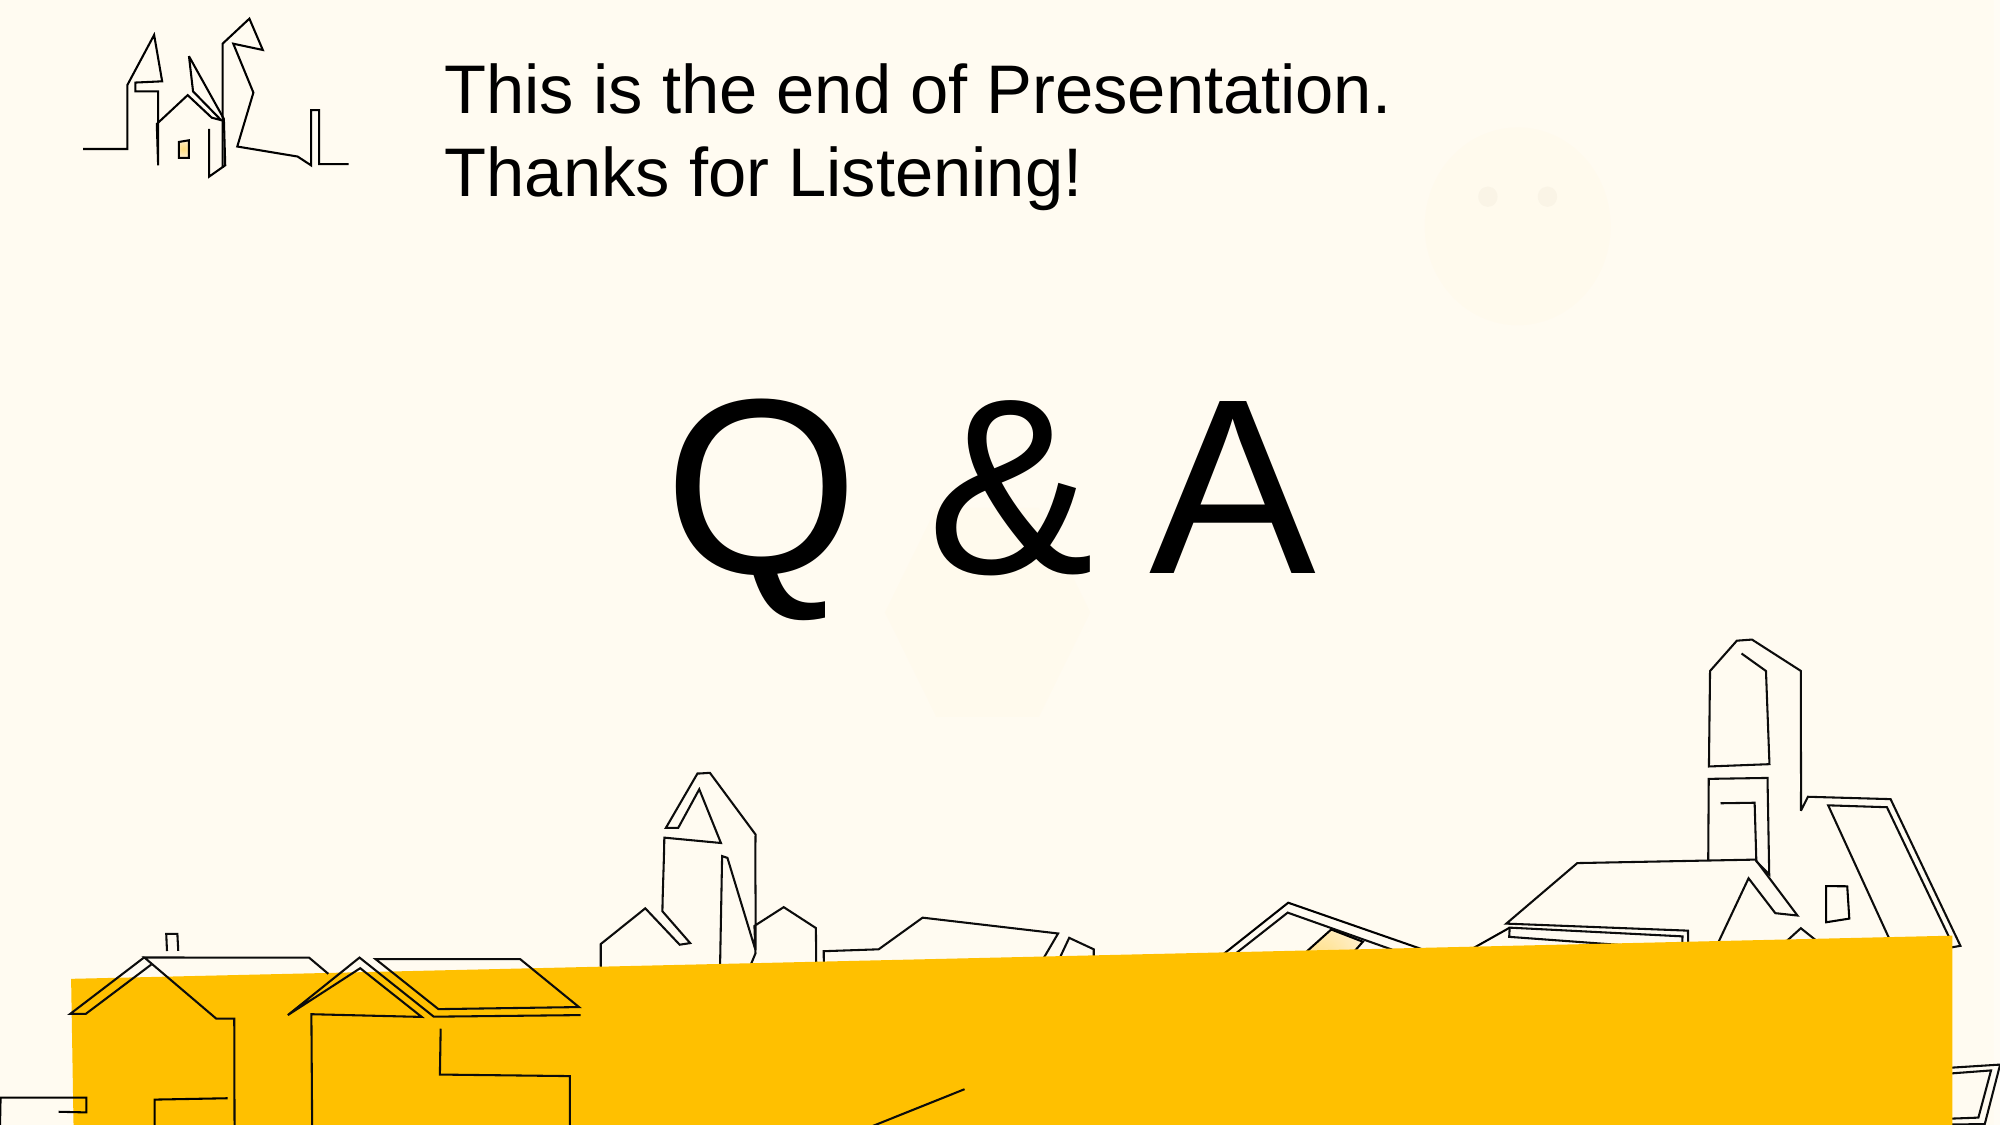

This is the end of Presentation.
Thanks for Listening!

Q & A